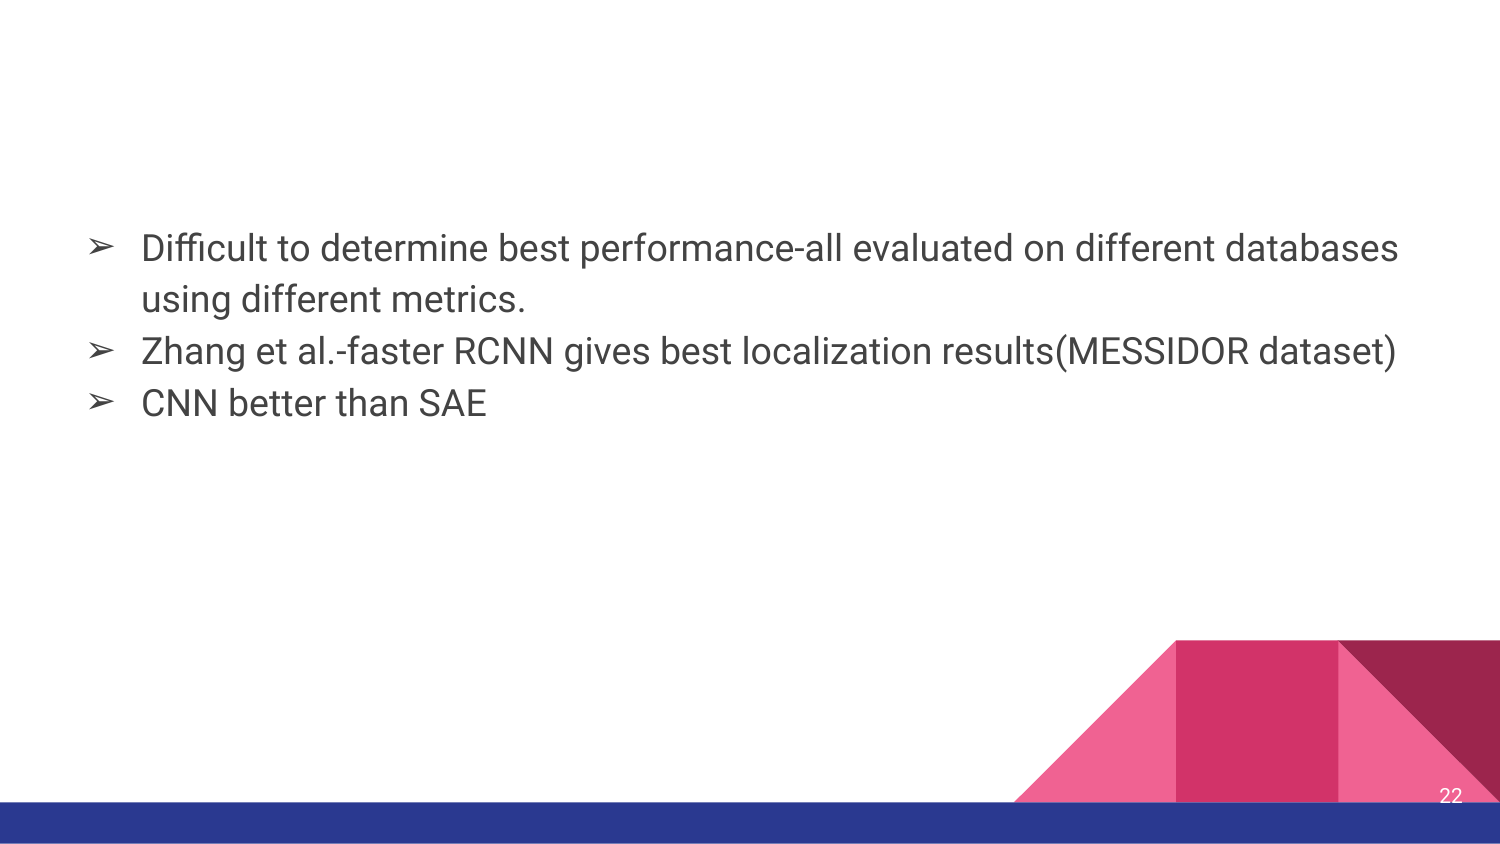

#
Difficult to determine best performance-all evaluated on different databases using different metrics.
Zhang et al.-faster RCNN gives best localization results(MESSIDOR dataset)
CNN better than SAE
22